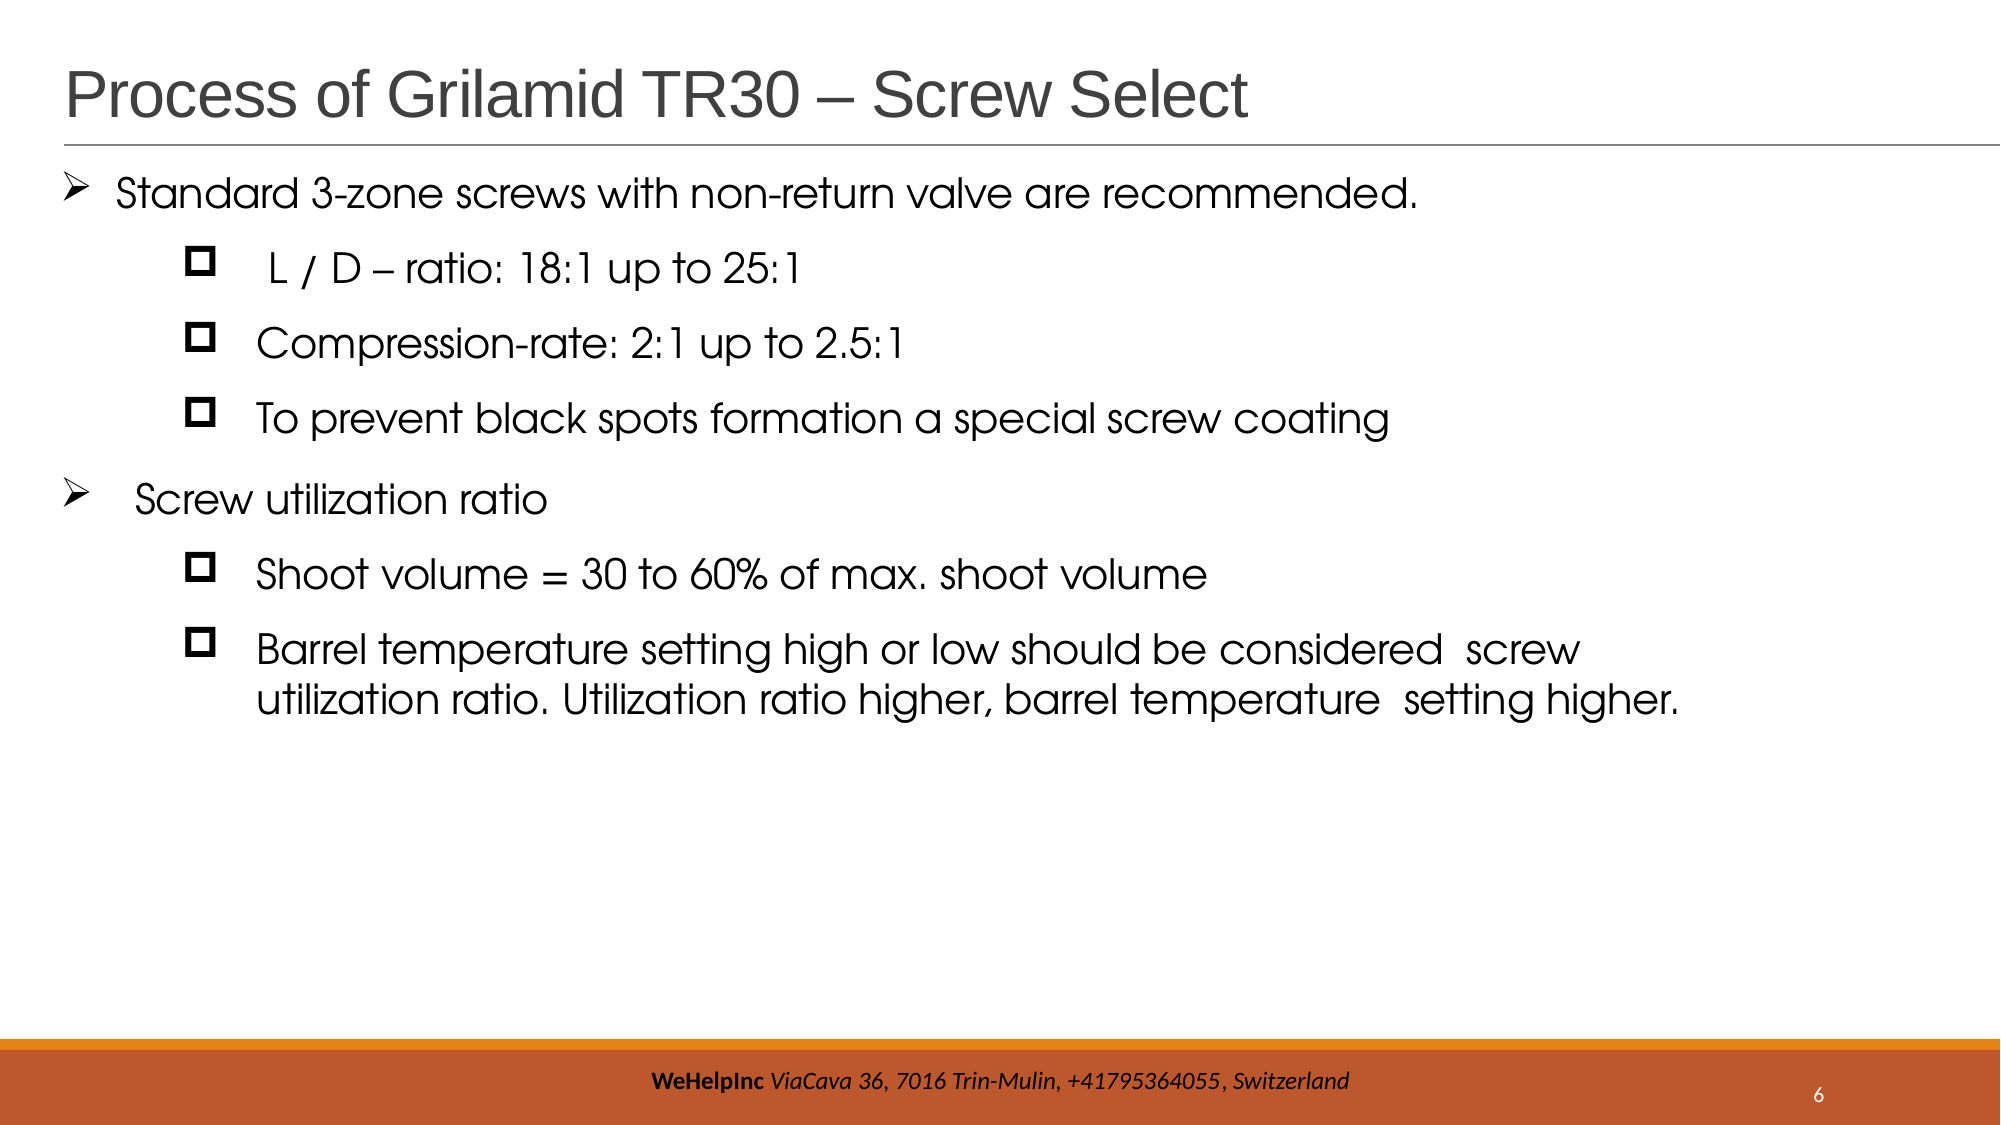

# Process of Grilamid TR30 – Screw Select
Standard 3-zone screws with non-return valve are recommended.
L / D – ratio: 18:1 up to 25:1
Compression-rate: 2:1 up to 2.5:1
To prevent black spots formation a special screw coating
Screw utilization ratio
Shoot volume = 30 to 60% of max. shoot volume
Barrel temperature setting high or low should be considered  screw	utilization ratio. Utilization ratio higher, barrel temperature  setting higher.
6